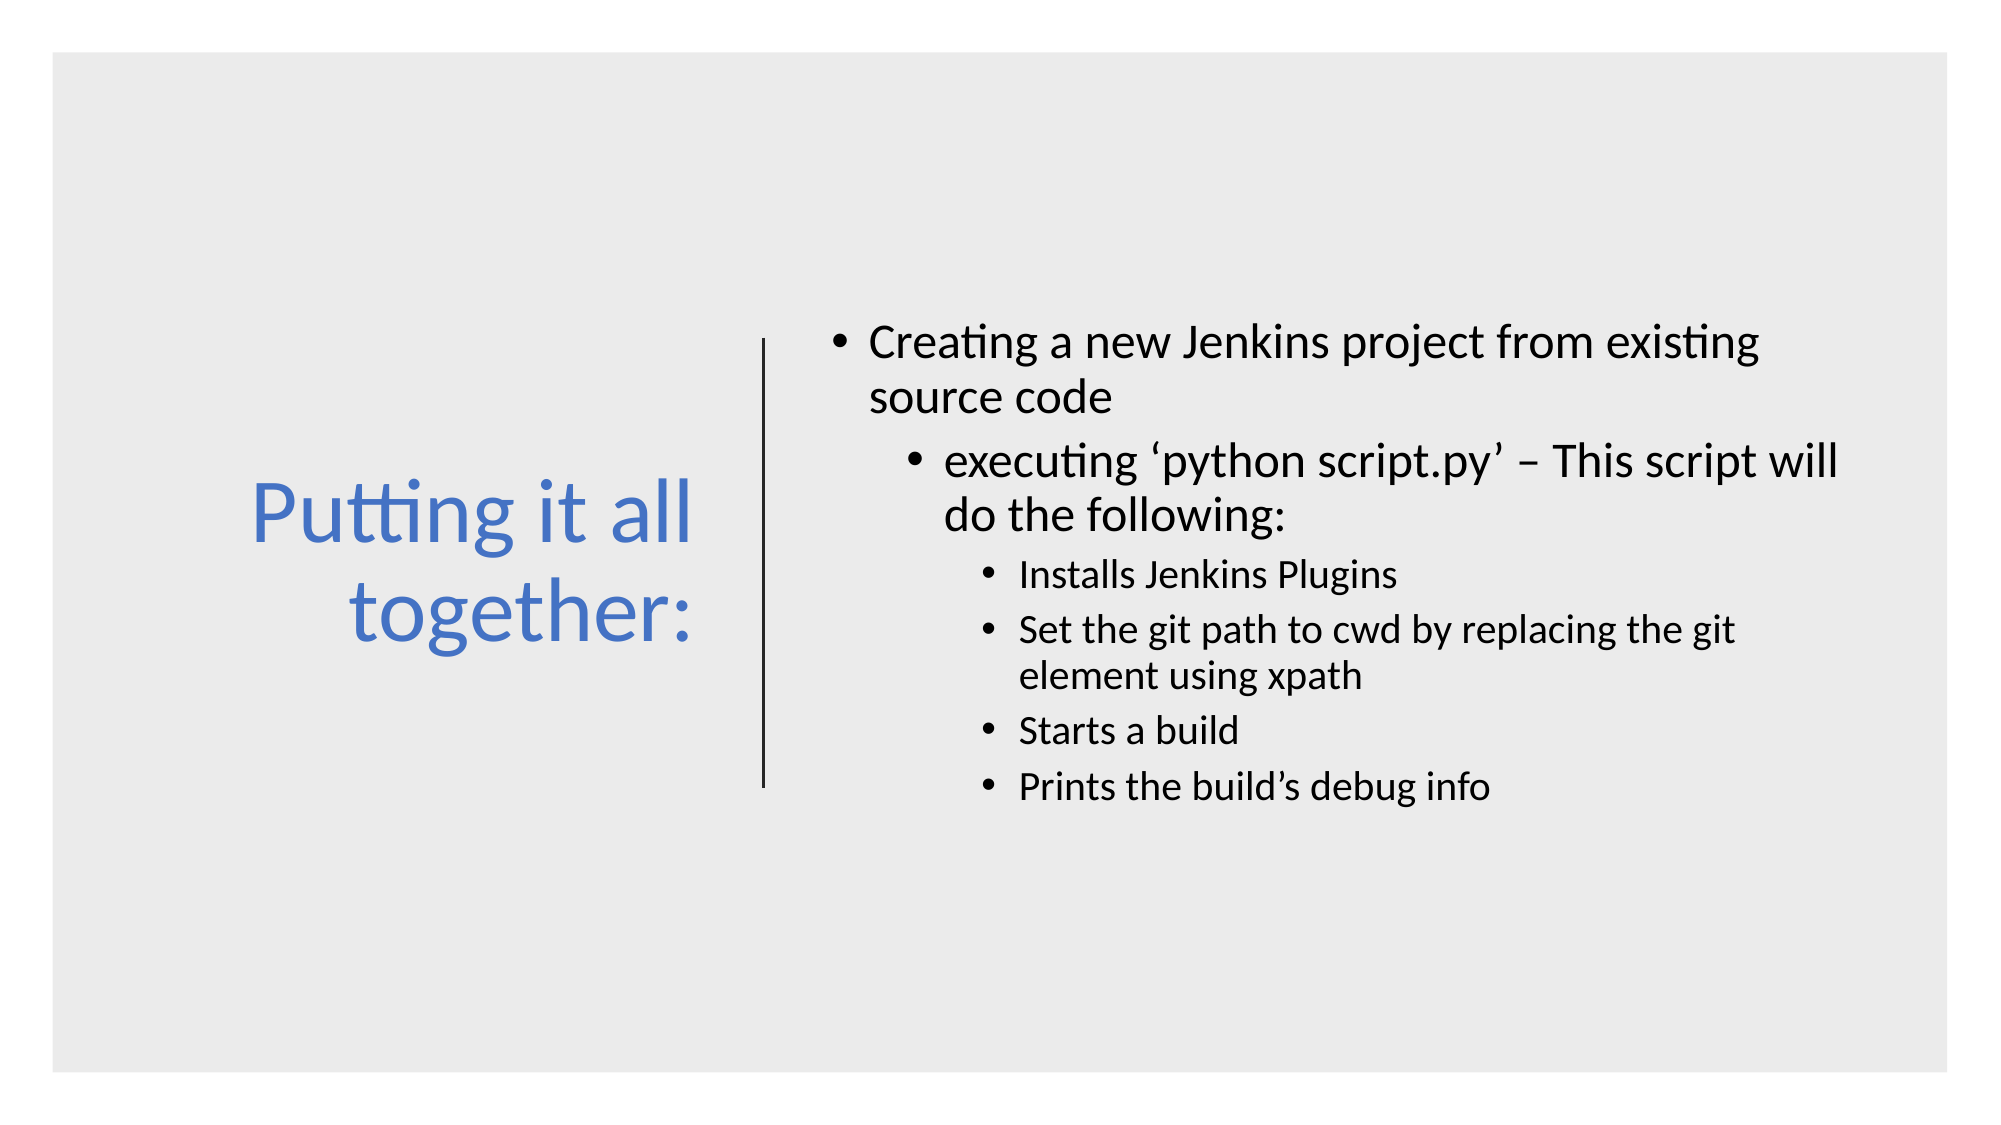

# Putting it all together:
Creating a new Jenkins project from existing source code
executing ‘python script.py’ – This script will do the following:
Installs Jenkins Plugins
Set the git path to cwd by replacing the git element using xpath
Starts a build
Prints the build’s debug info